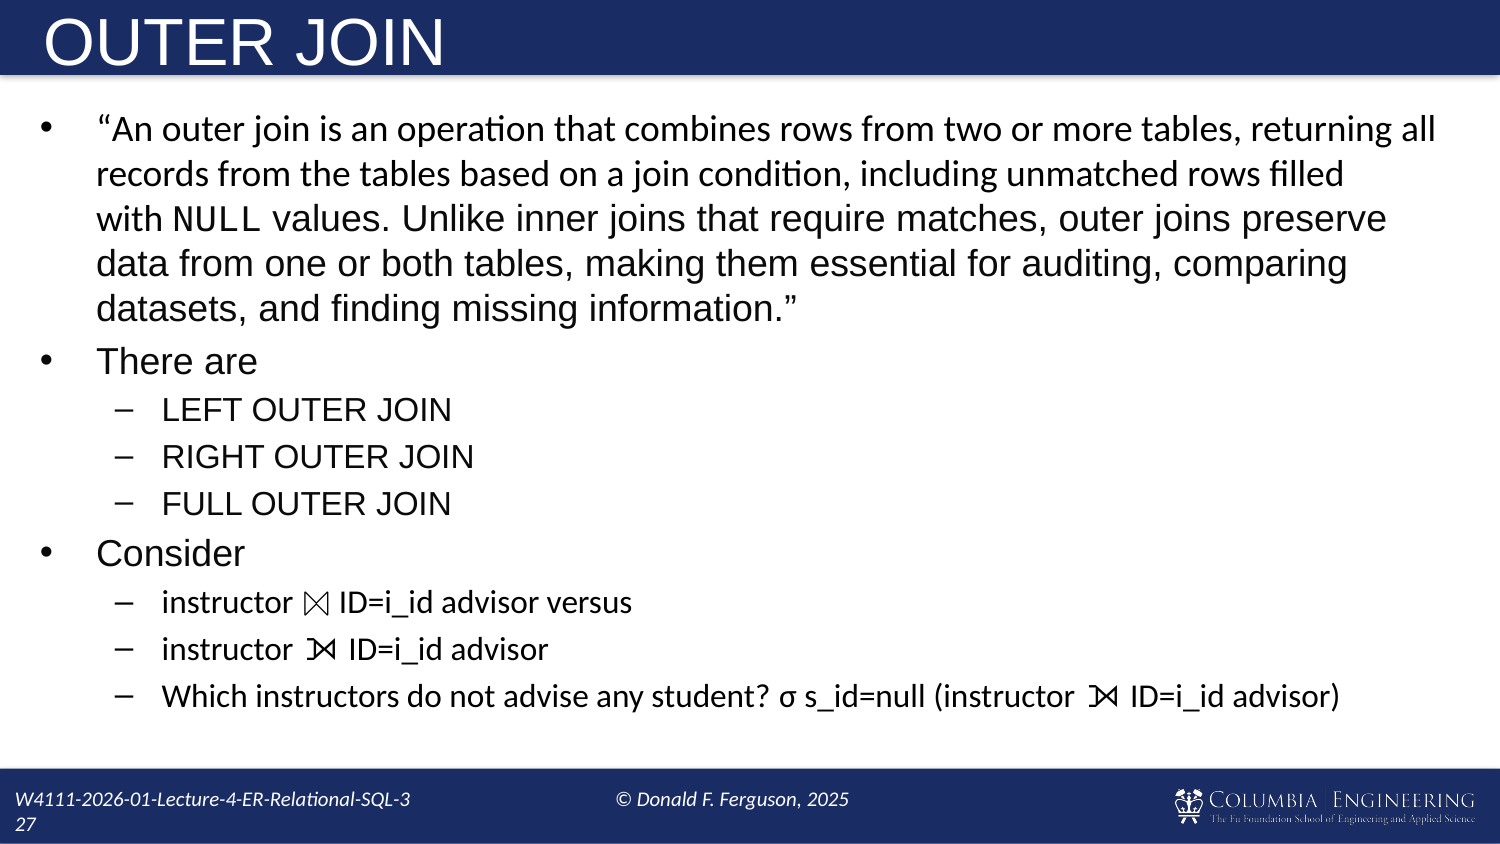

# OUTER JOIN
“An outer join is an operation that combines rows from two or more tables, returning all records from the tables based on a join condition, including unmatched rows filled with NULL values. Unlike inner joins that require matches, outer joins preserve data from one or both tables, making them essential for auditing, comparing datasets, and finding missing information.”
There are
LEFT OUTER JOIN
RIGHT OUTER JOIN
FULL OUTER JOIN
Consider
instructor ⨝ ID=i_id advisor versus
instructor ⟕ ID=i_id advisor
Which instructors do not advise any student? σ s_id=null (instructor ⟕ ID=i_id advisor)